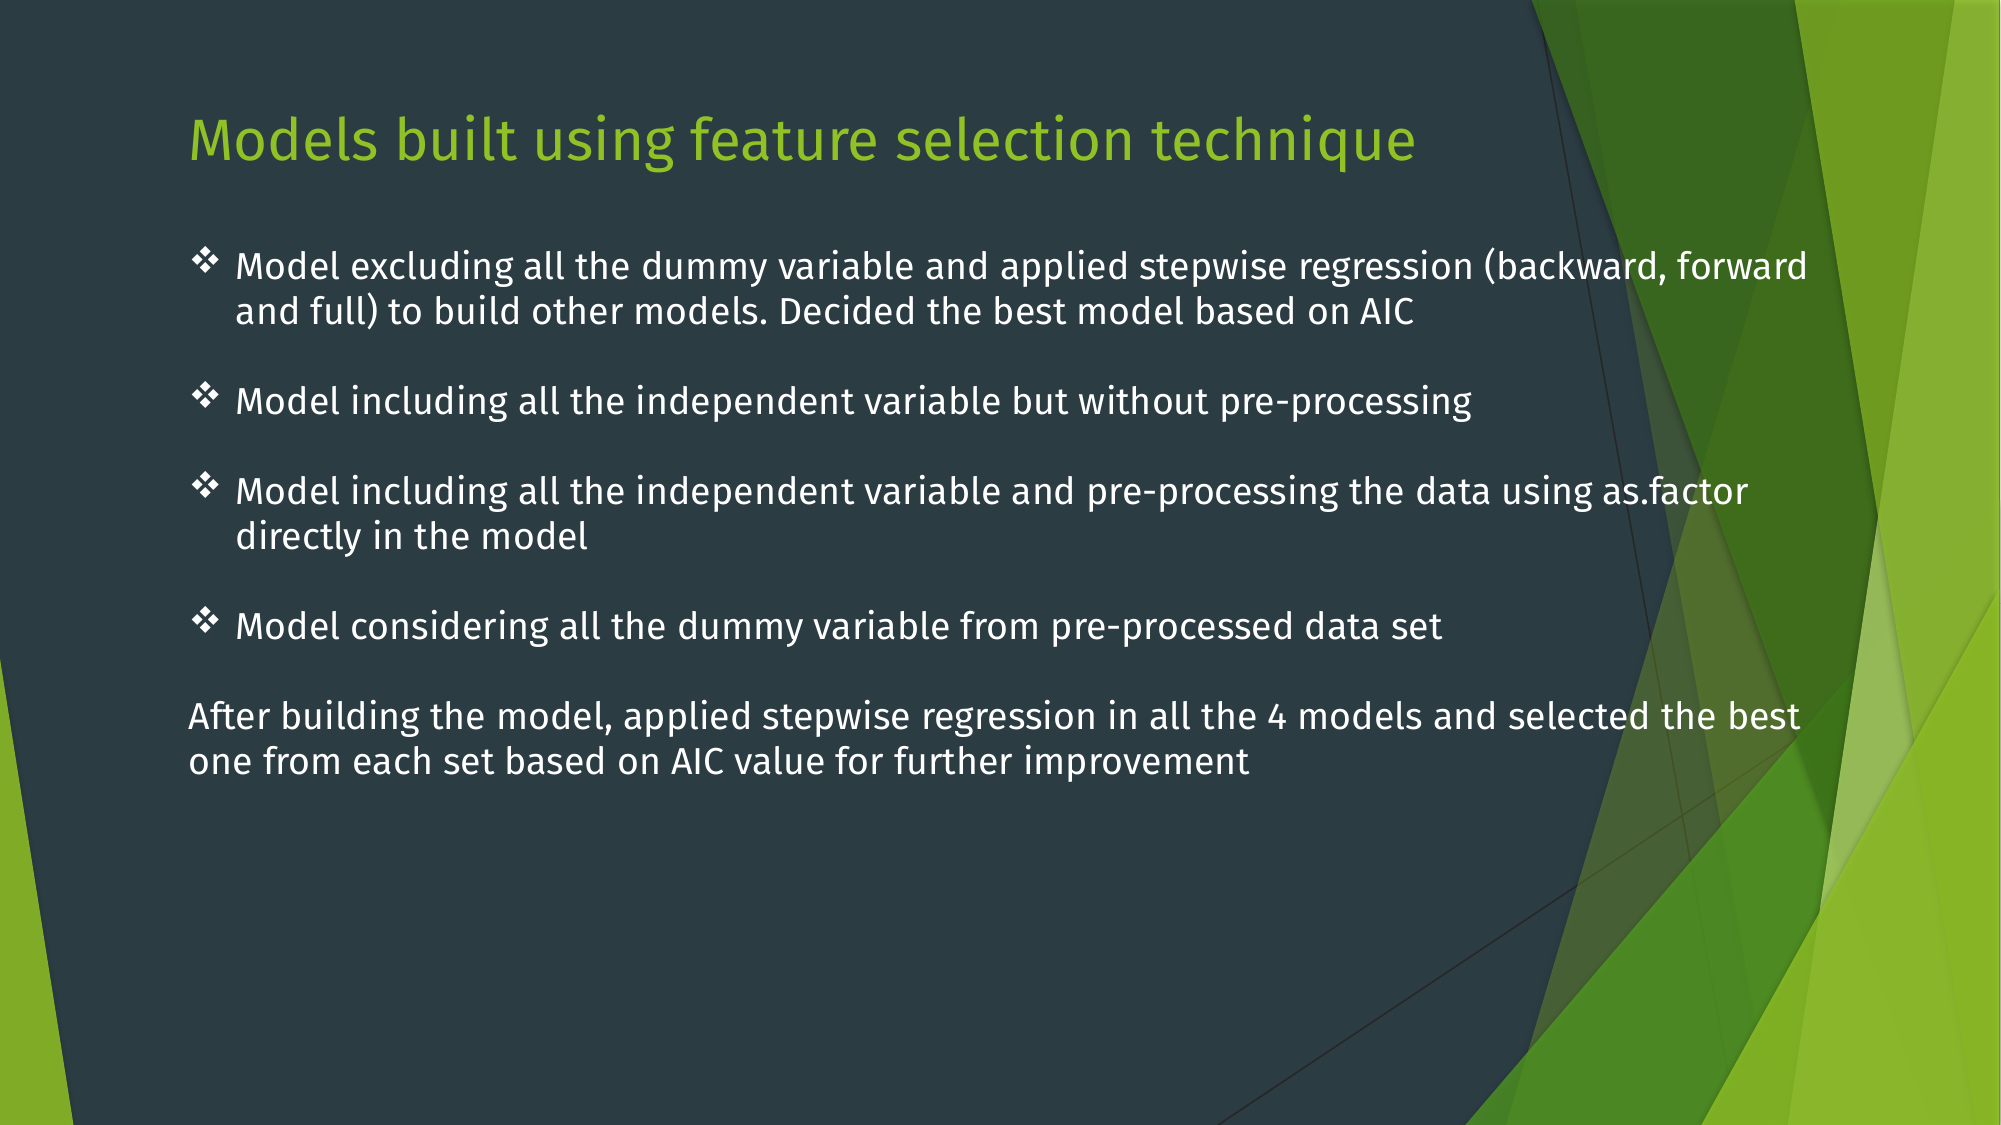

Models built using feature selection technique

Model excluding all the dummy variable and applied stepwise regression (backward, forward and full) to build other models. Decided the best model based on AIC

Model including all the independent variable but without pre-processing

Model including all the independent variable and pre-processing the data using as.factor directly in the model

Model considering all the dummy variable from pre-processed data set

After building the model, applied stepwise regression in all the 4 models and selected the best one from each set based on AIC value for further improvement